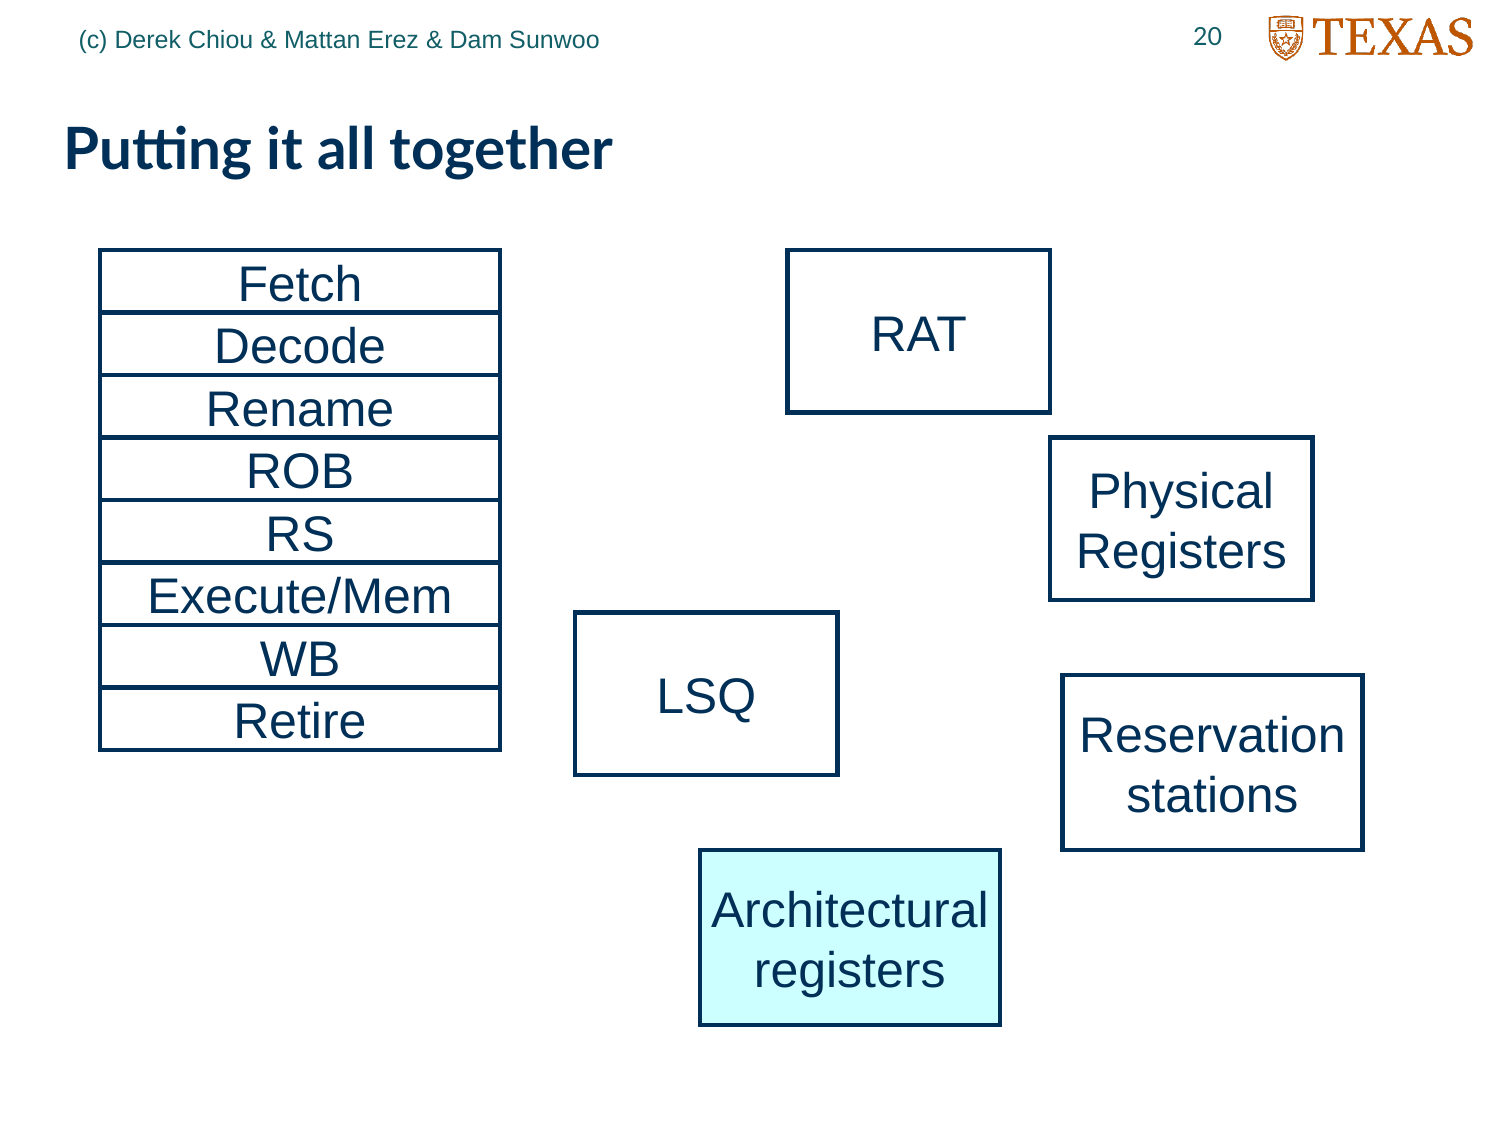

20
(c) Derek Chiou & Mattan Erez & Dam Sunwoo
# Putting it all together
Fetch
RAT
Decode
Rename
ROB
Physical
Registers
RS
Execute/Mem
LSQ
WB
Reservation
stations
Retire
Architectural
registers